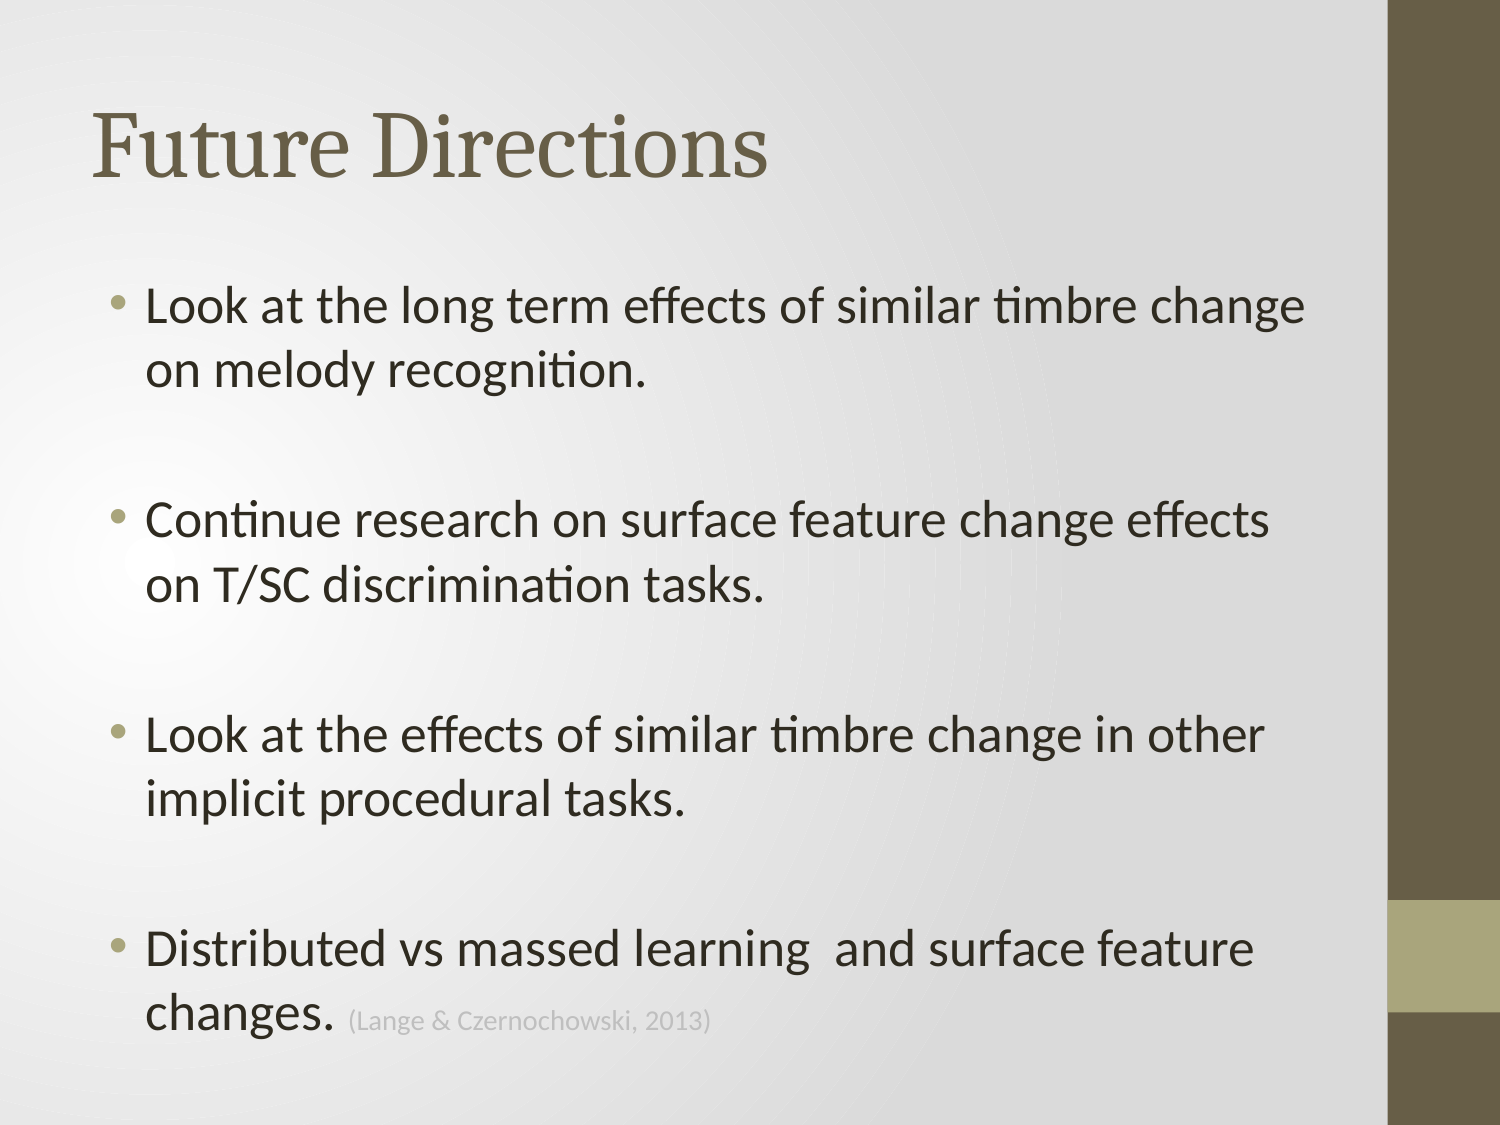

# Future Directions
Look at the long term effects of similar timbre change on melody recognition.

Continue research on surface feature change effects on T/SC discrimination tasks.

Look at the effects of similar timbre change in other implicit procedural tasks.

Distributed vs massed learning  and surface feature changes. (Lange & Czernochowski, 2013)